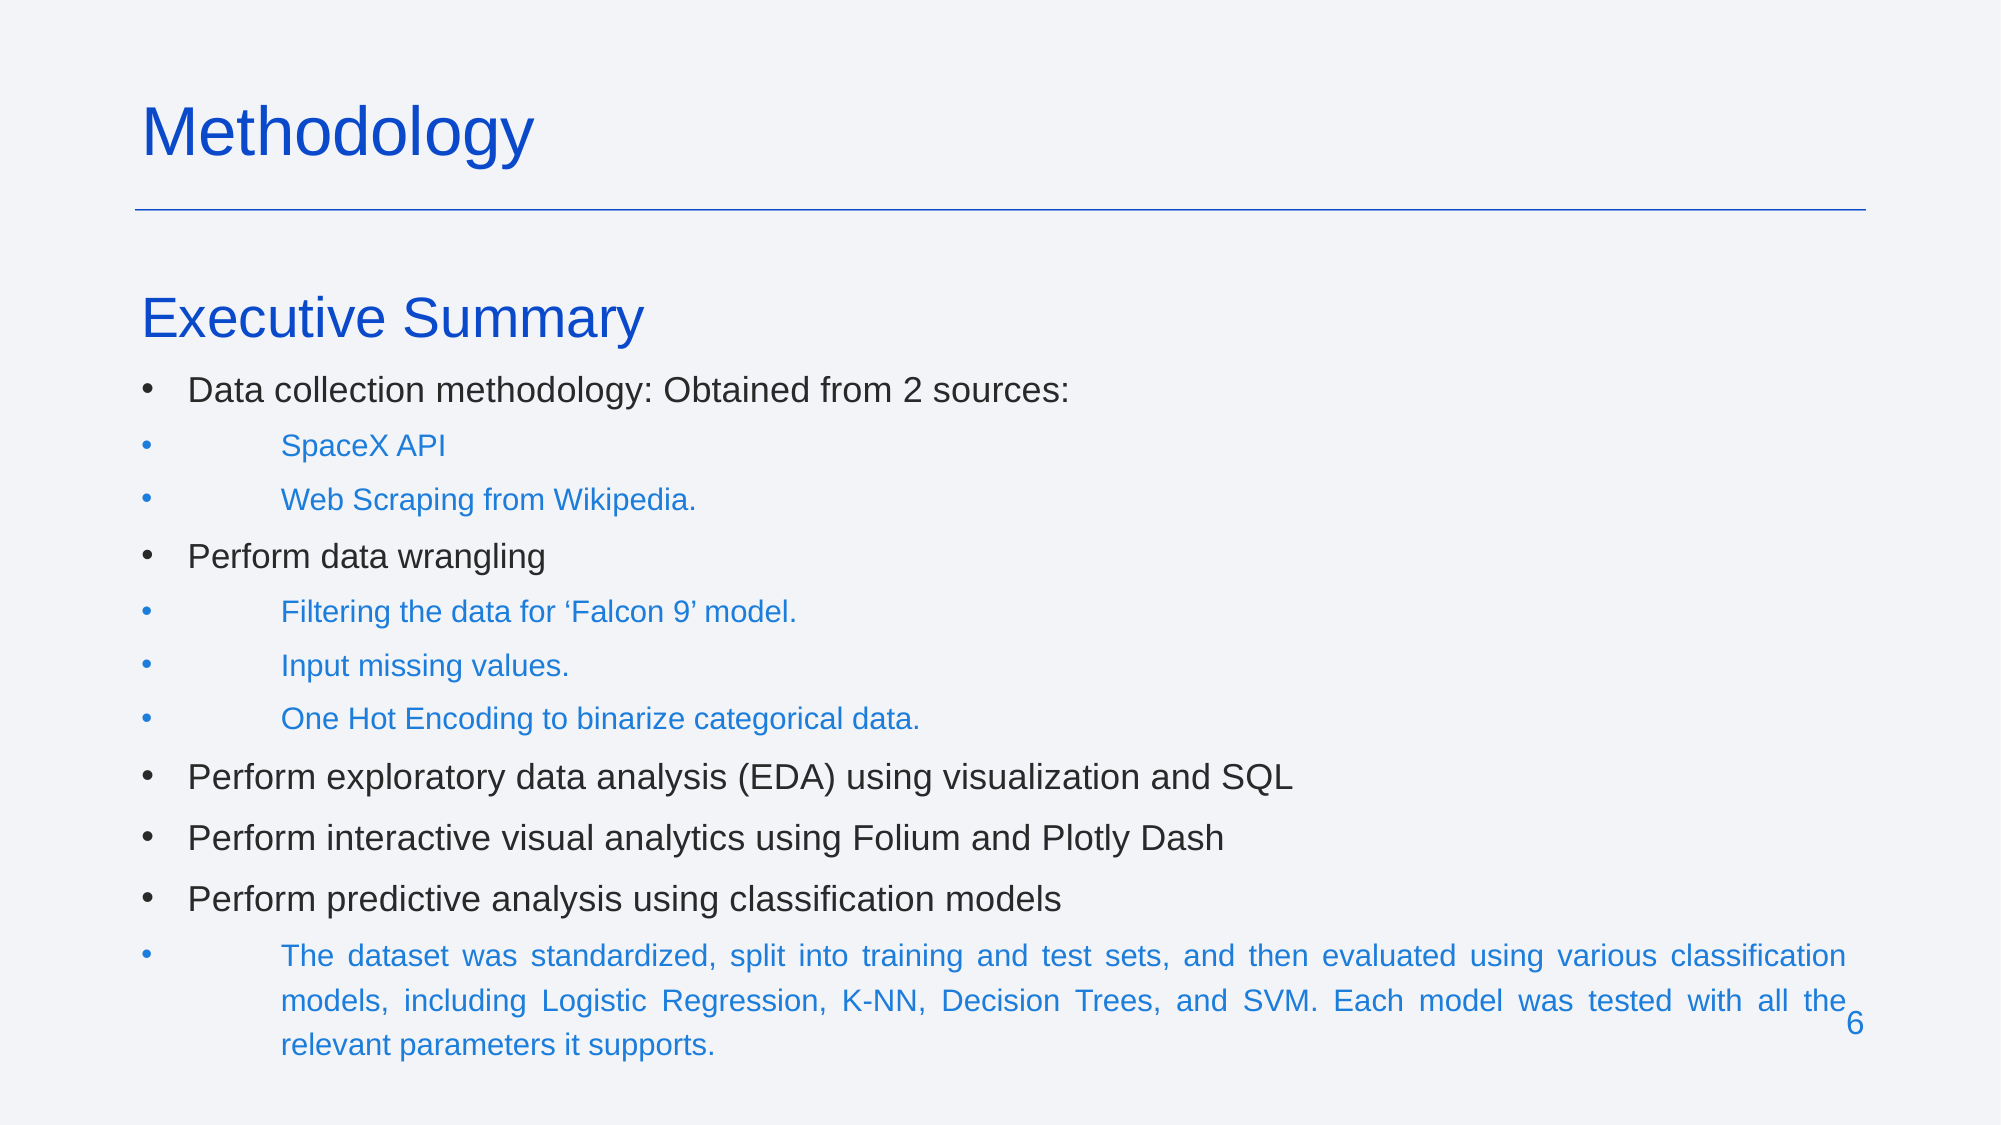

Methodology
Executive Summary
Data collection methodology: Obtained from 2 sources:
SpaceX API
Web Scraping from Wikipedia.
Perform data wrangling
Filtering the data for ‘Falcon 9’ model.
Input missing values.
One Hot Encoding to binarize categorical data.
Perform exploratory data analysis (EDA) using visualization and SQL
Perform interactive visual analytics using Folium and Plotly Dash
Perform predictive analysis using classification models
The dataset was standardized, split into training and test sets, and then evaluated using various classification models, including Logistic Regression, K-NN, Decision Trees, and SVM. Each model was tested with all the relevant parameters it supports.

6